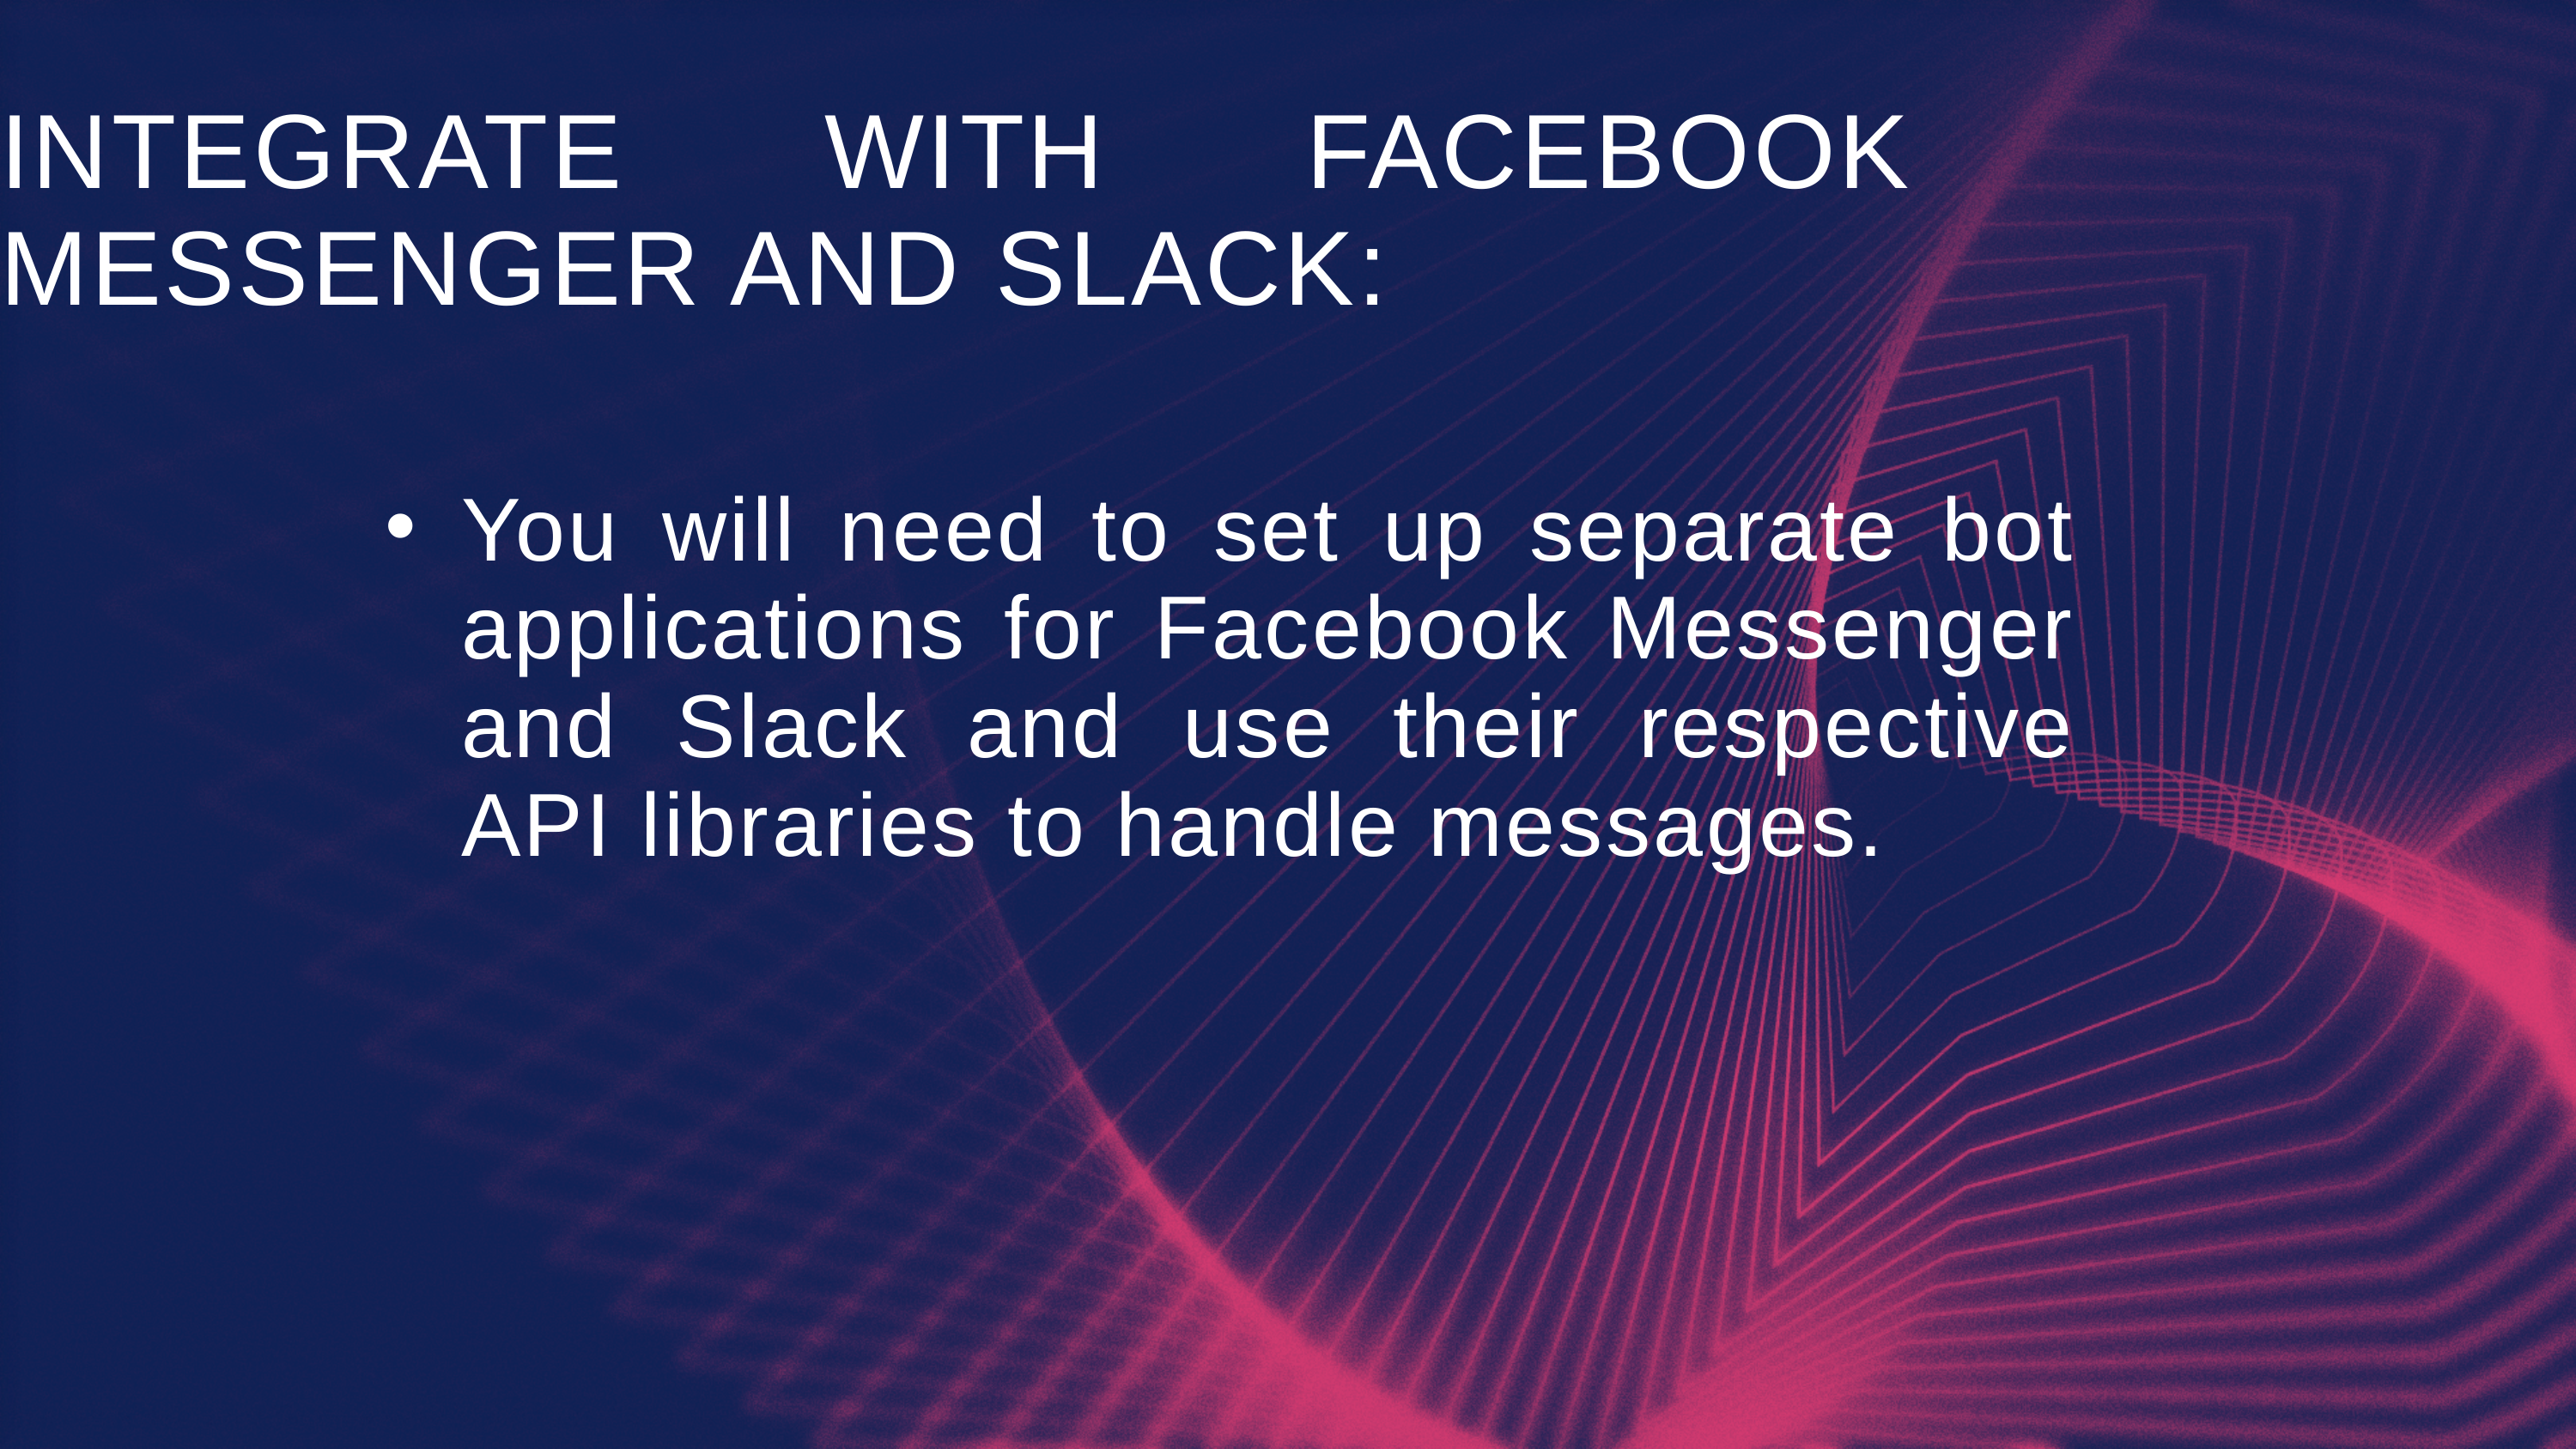

INTEGRATE WITH FACEBOOK MESSENGER AND SLACK:
You will need to set up separate bot applications for Facebook Messenger and Slack and use their respective API libraries to handle messages.